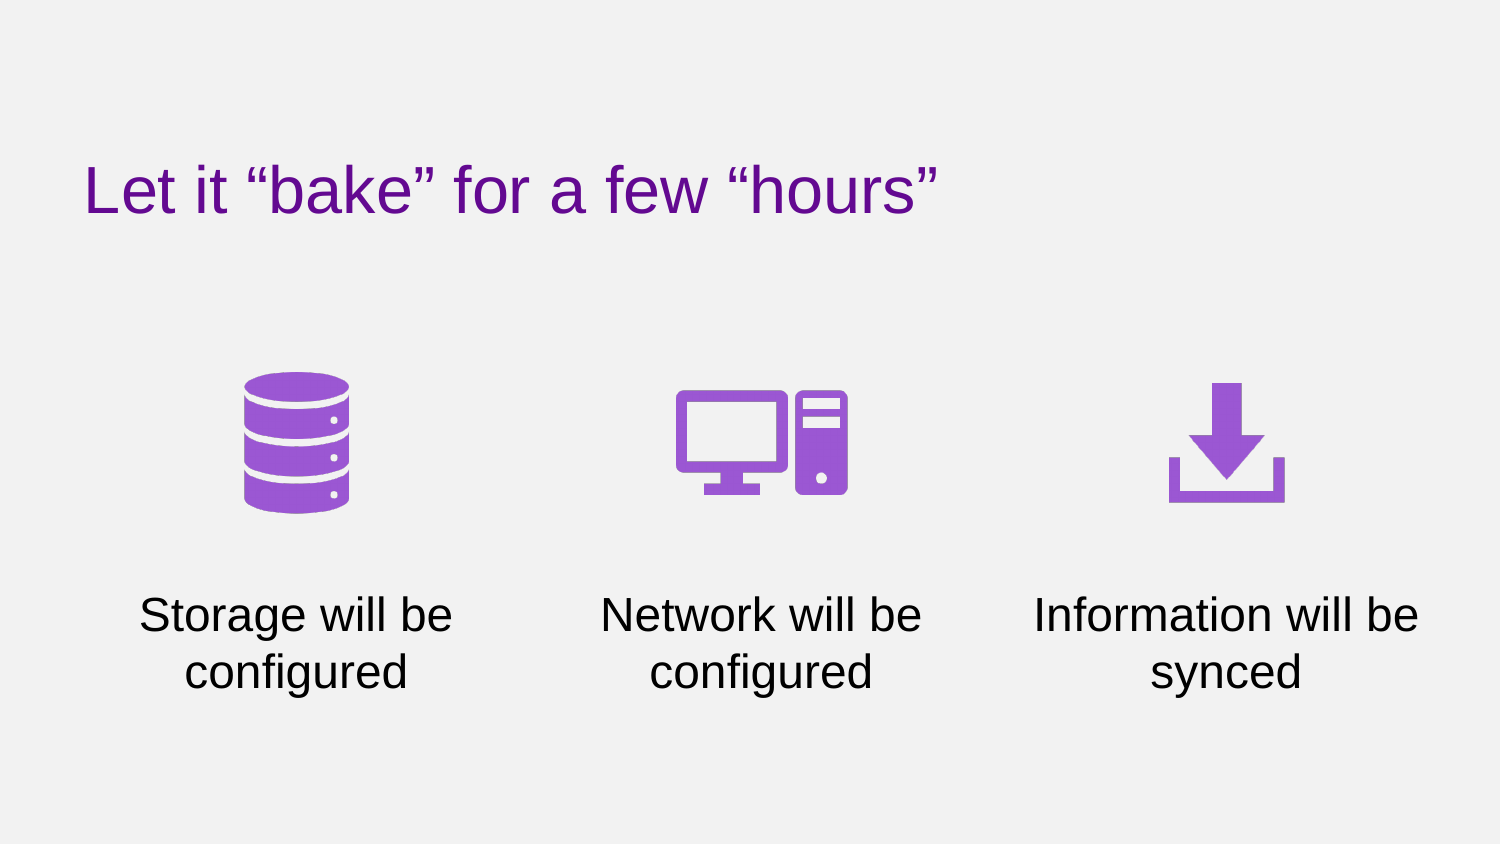

# Let it “bake” for a few “hours”
Storage will be configured
Network will be configured
Information will be synced